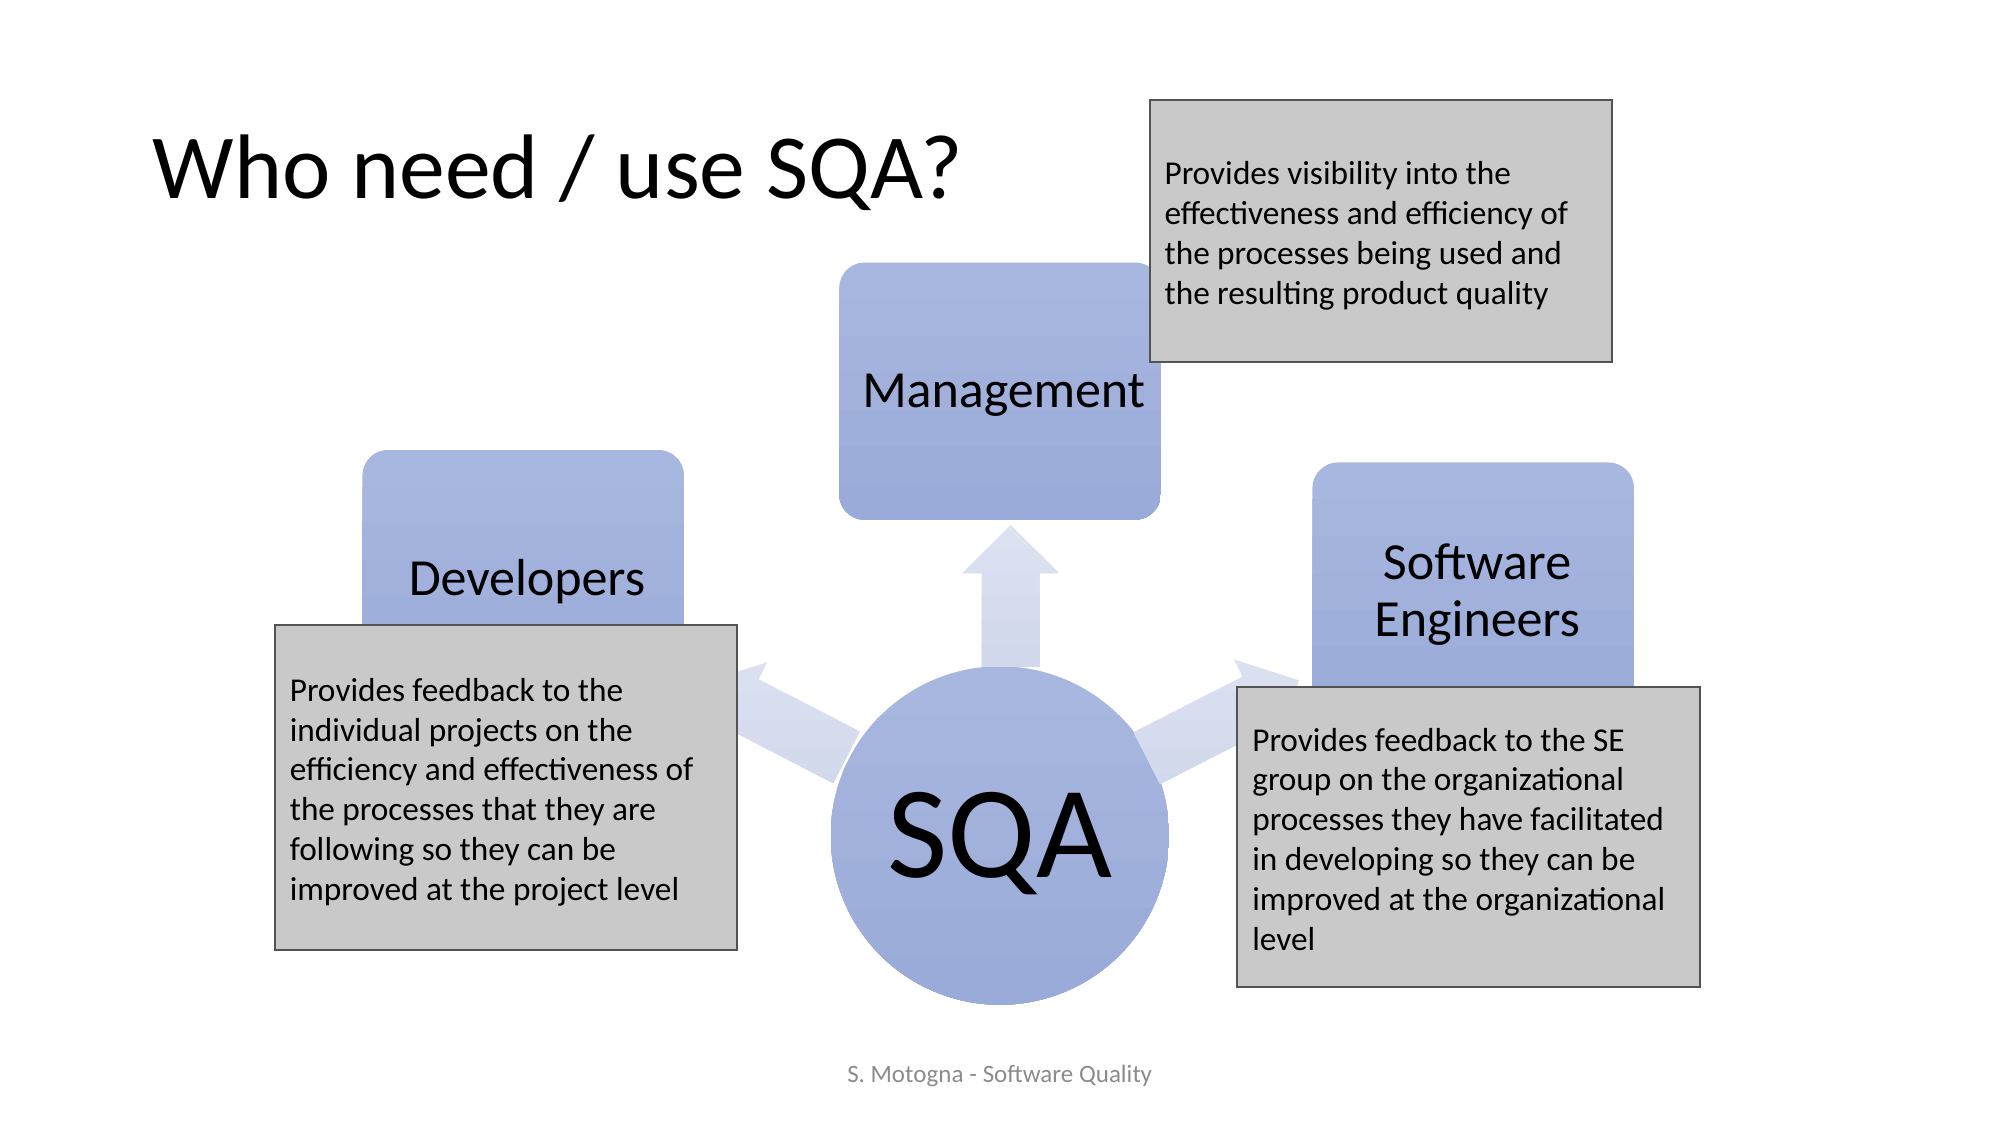

# Who need / use SQA?
Provides visibility into the effectiveness and efficiency of the processes being used and the resulting product quality
SQA
Developers
Management
Software Engineers
Provides feedback to the individual projects on the efficiency and effectiveness of the processes that they are following so they can be improved at the project level
Provides feedback to the SE group on the organizational processes they have facilitated
in developing so they can be improved at the organizational level
S. Motogna - Software Quality